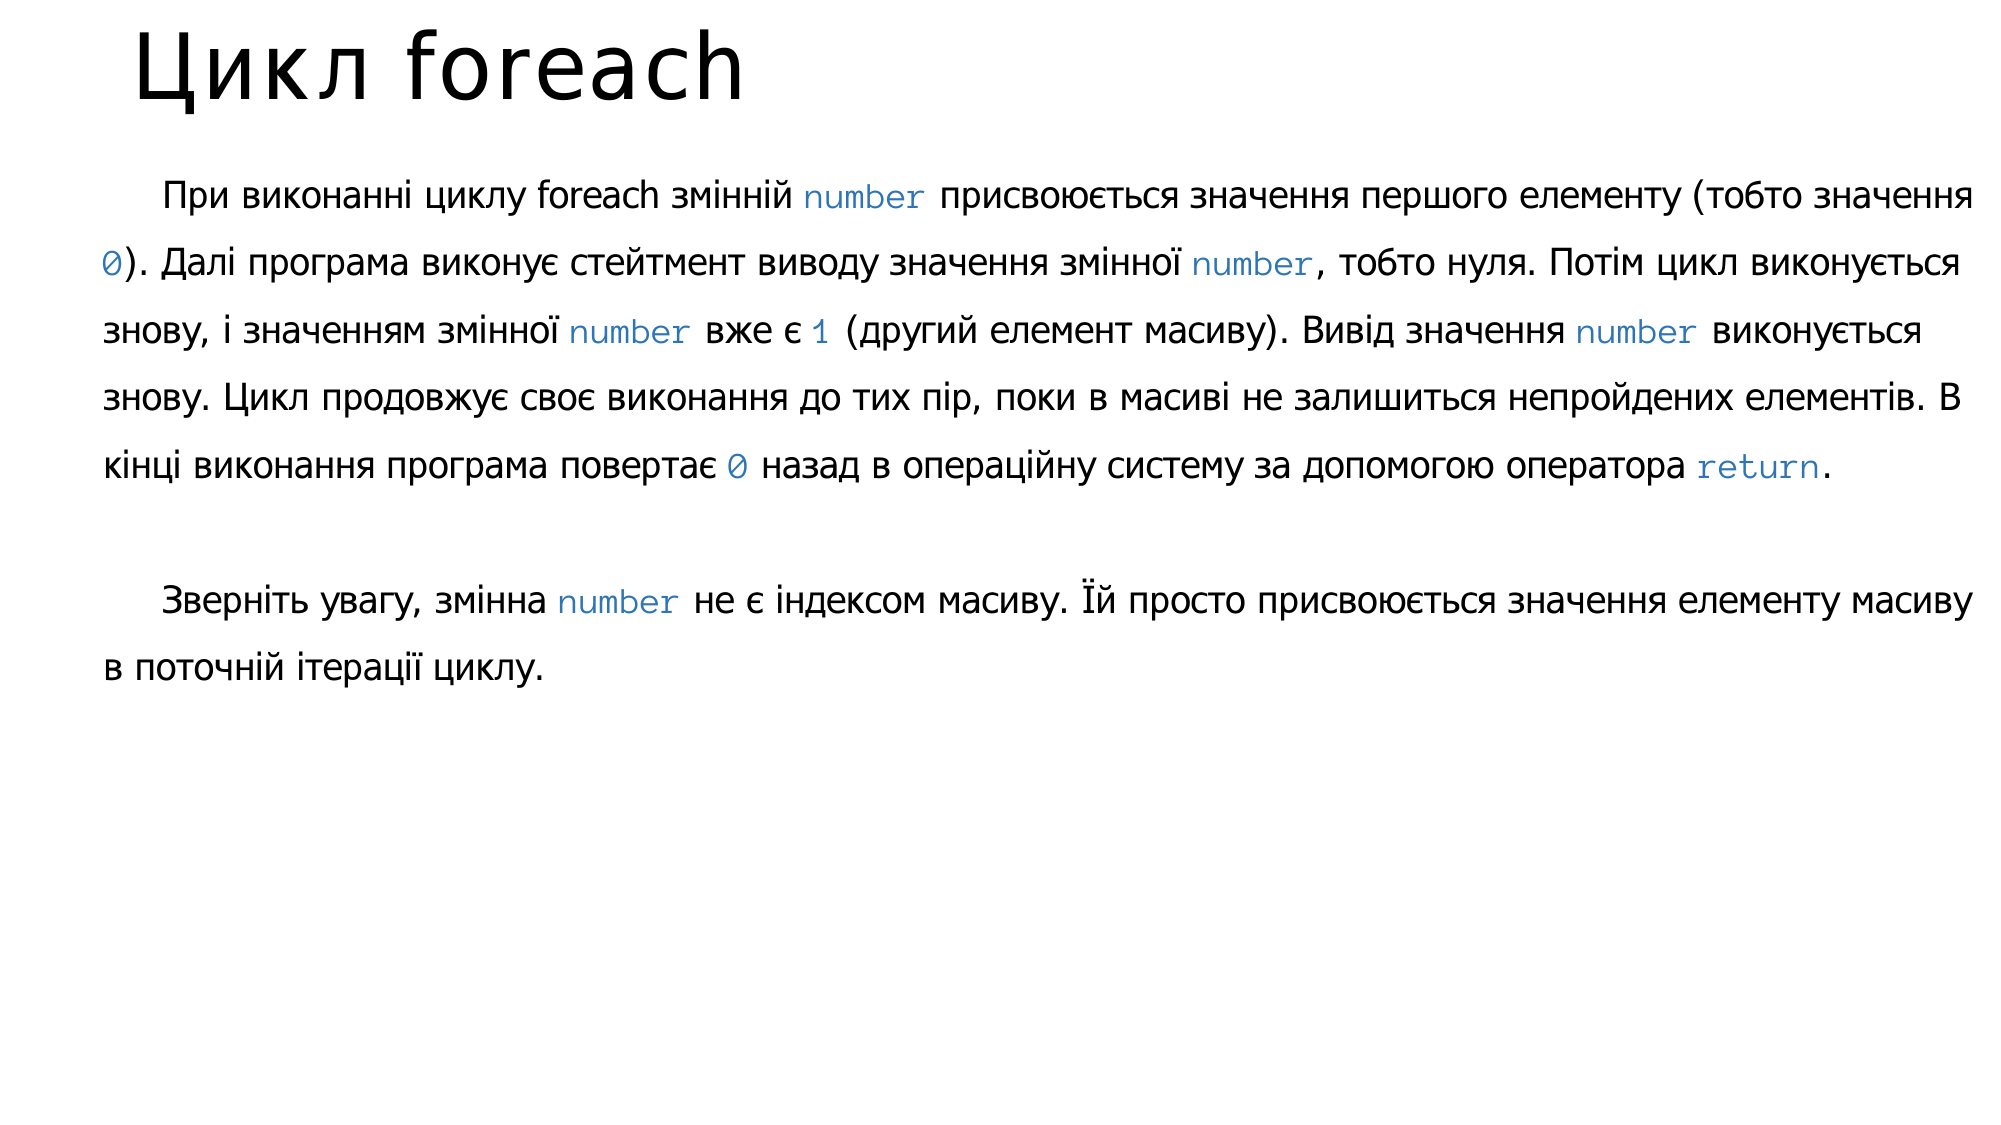

# Цикл foreach
При виконанні циклу foreach змінній number присвоюється значення першого елементу (тобто значення 0). Далі програма виконує стейтмент виводу значення змінної number, тобто нуля. Потім цикл виконується знову, і значенням змінної number вже є 1 (другий елемент масиву). Вивід значення number виконується знову. Цикл продовжує своє виконання до тих пір, поки в масиві не залишиться непройдених елементів. В кінці виконання програма повертає 0 назад в операційну систему за допомогою оператора return.

Зверніть увагу, змінна number не є індексом масиву. Їй просто присвоюється значення елементу масиву в поточній ітерації циклу.